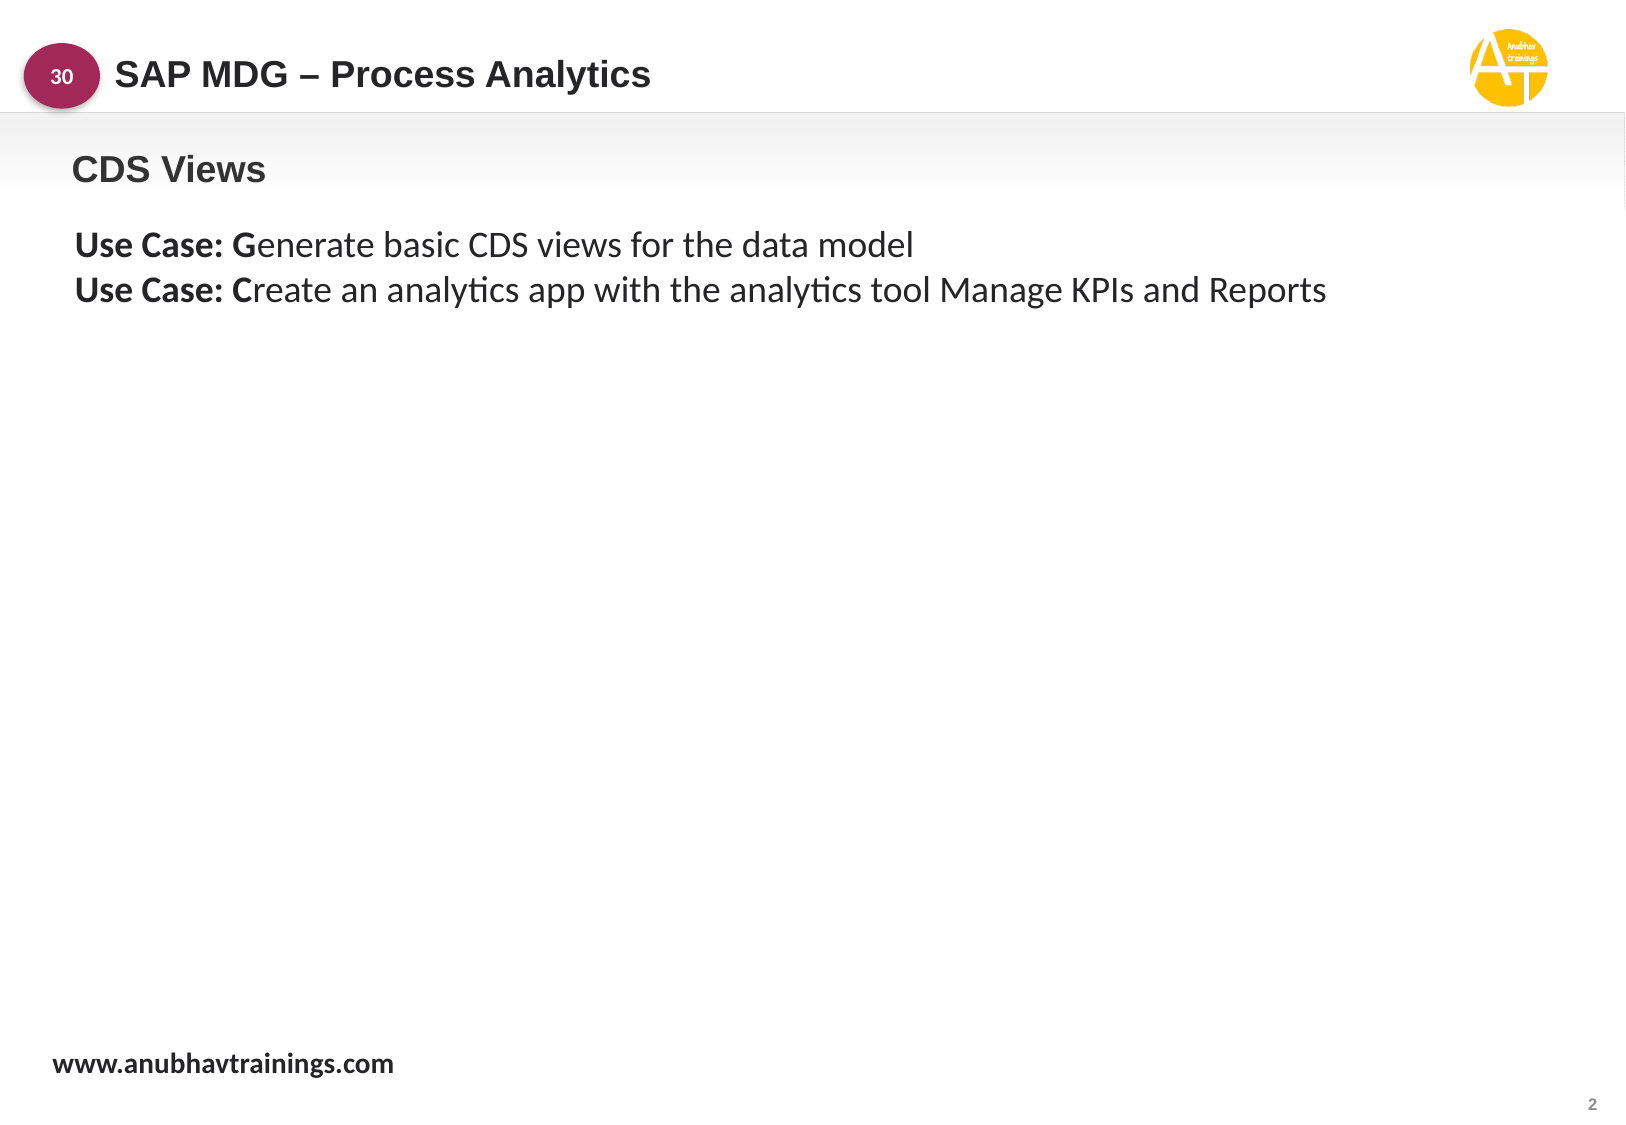

SAP MDG – Process Analytics
30
CDS Views
Use Case: Generate basic CDS views for the data model
Use Case: Create an analytics app with the analytics tool Manage KPIs and Reports